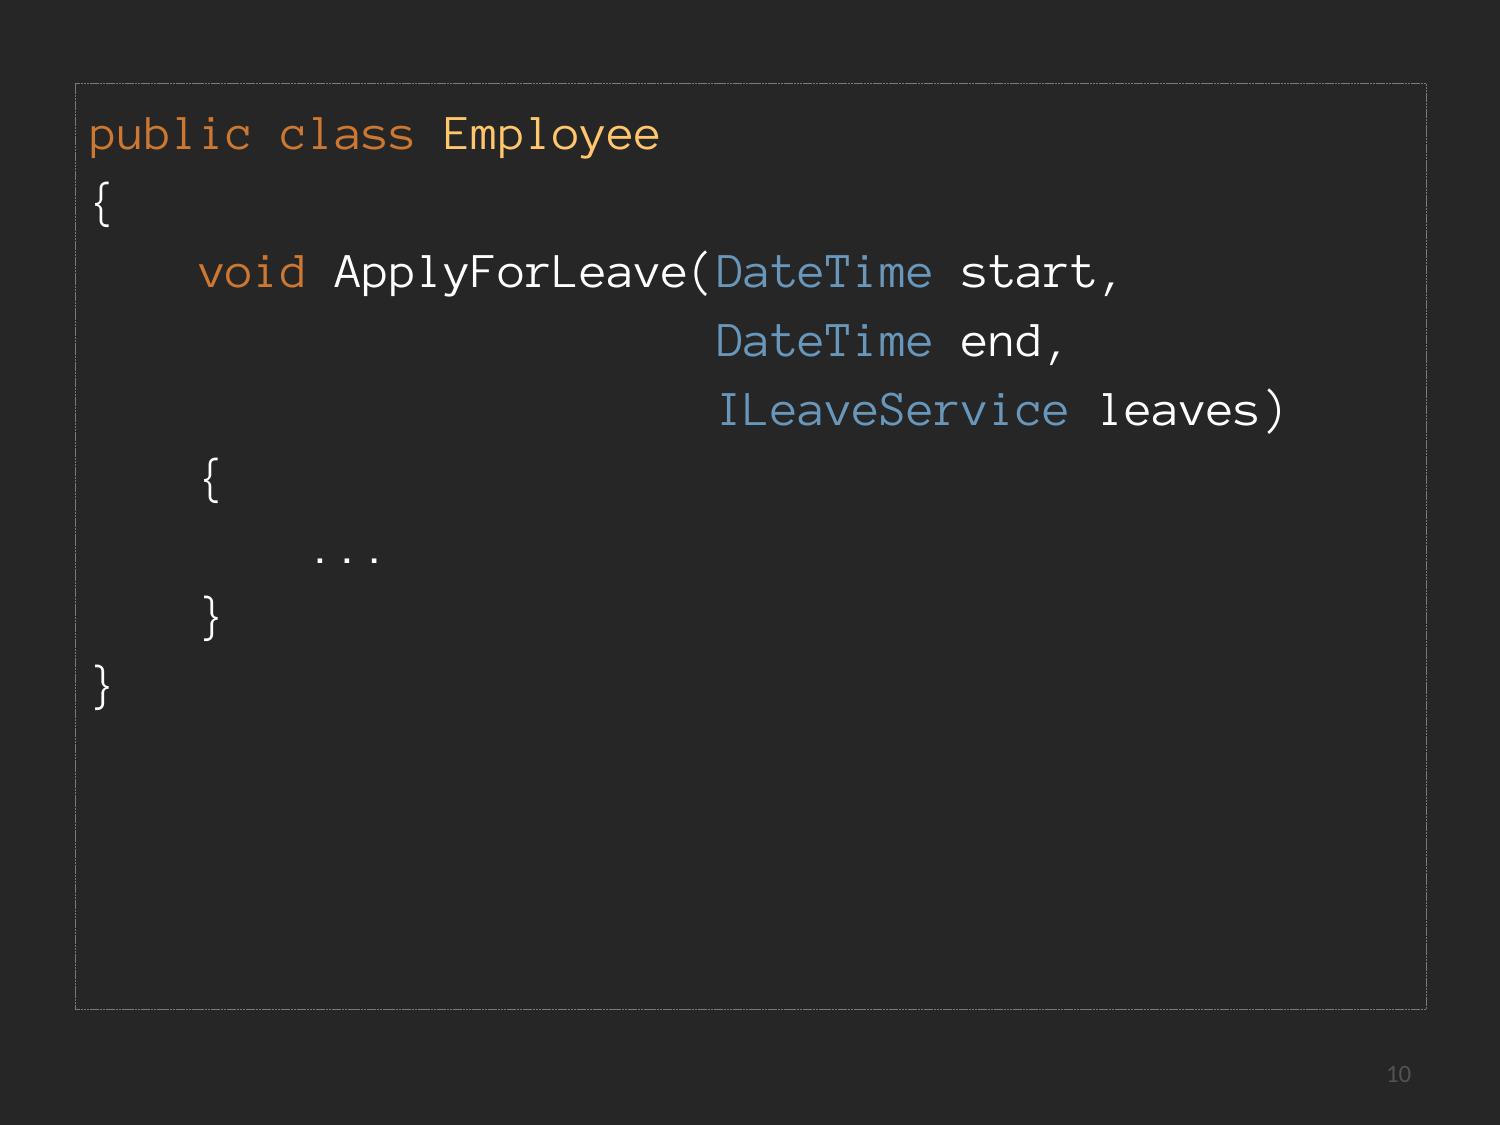

public class Employee
{
    void ApplyForLeave(DateTime start,
                       DateTime end,
                       ILeaveService leaves)
    {
        ...
    }
}